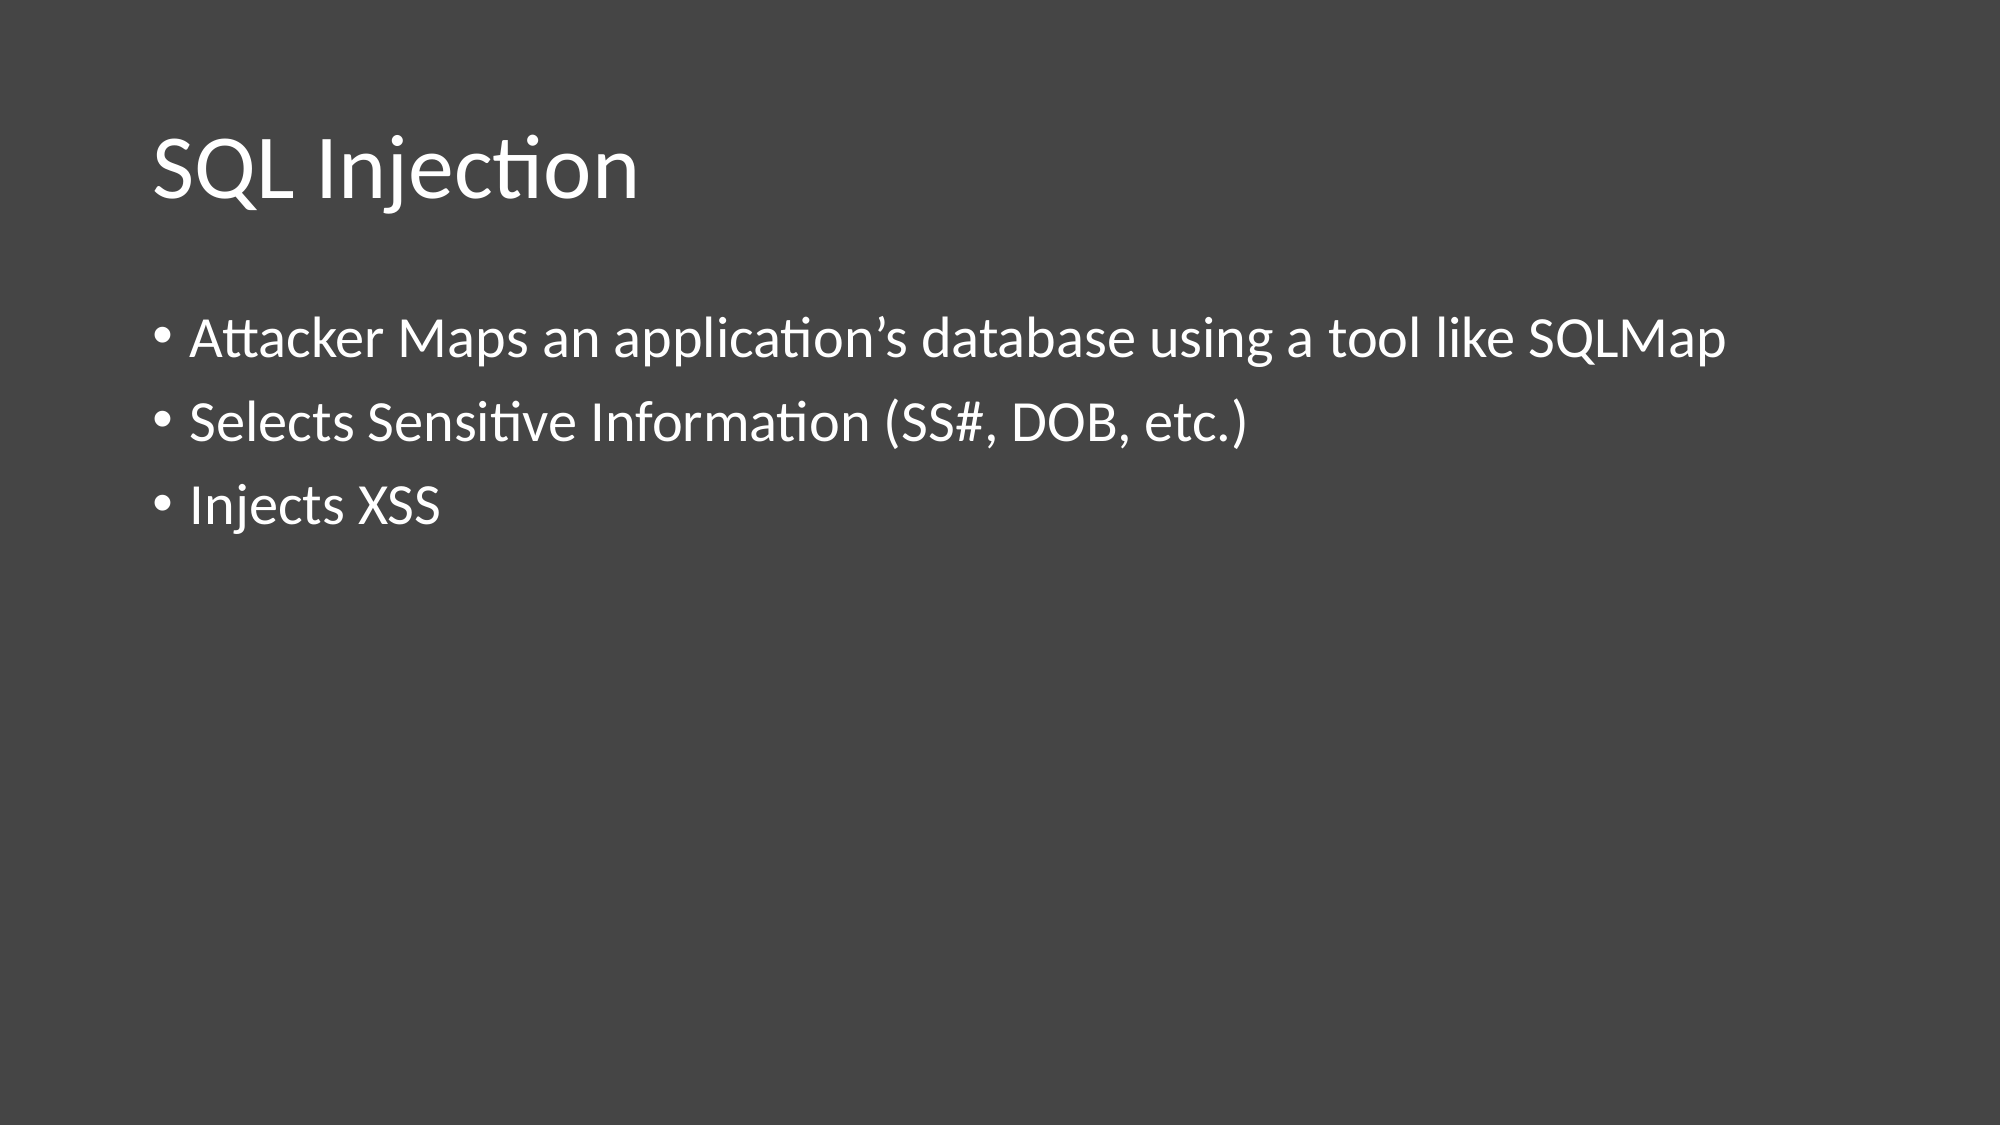

# SQL Injection
Attacker Maps an application’s database using a tool like SQLMap
Selects Sensitive Information (SS#, DOB, etc.)
Injects XSS